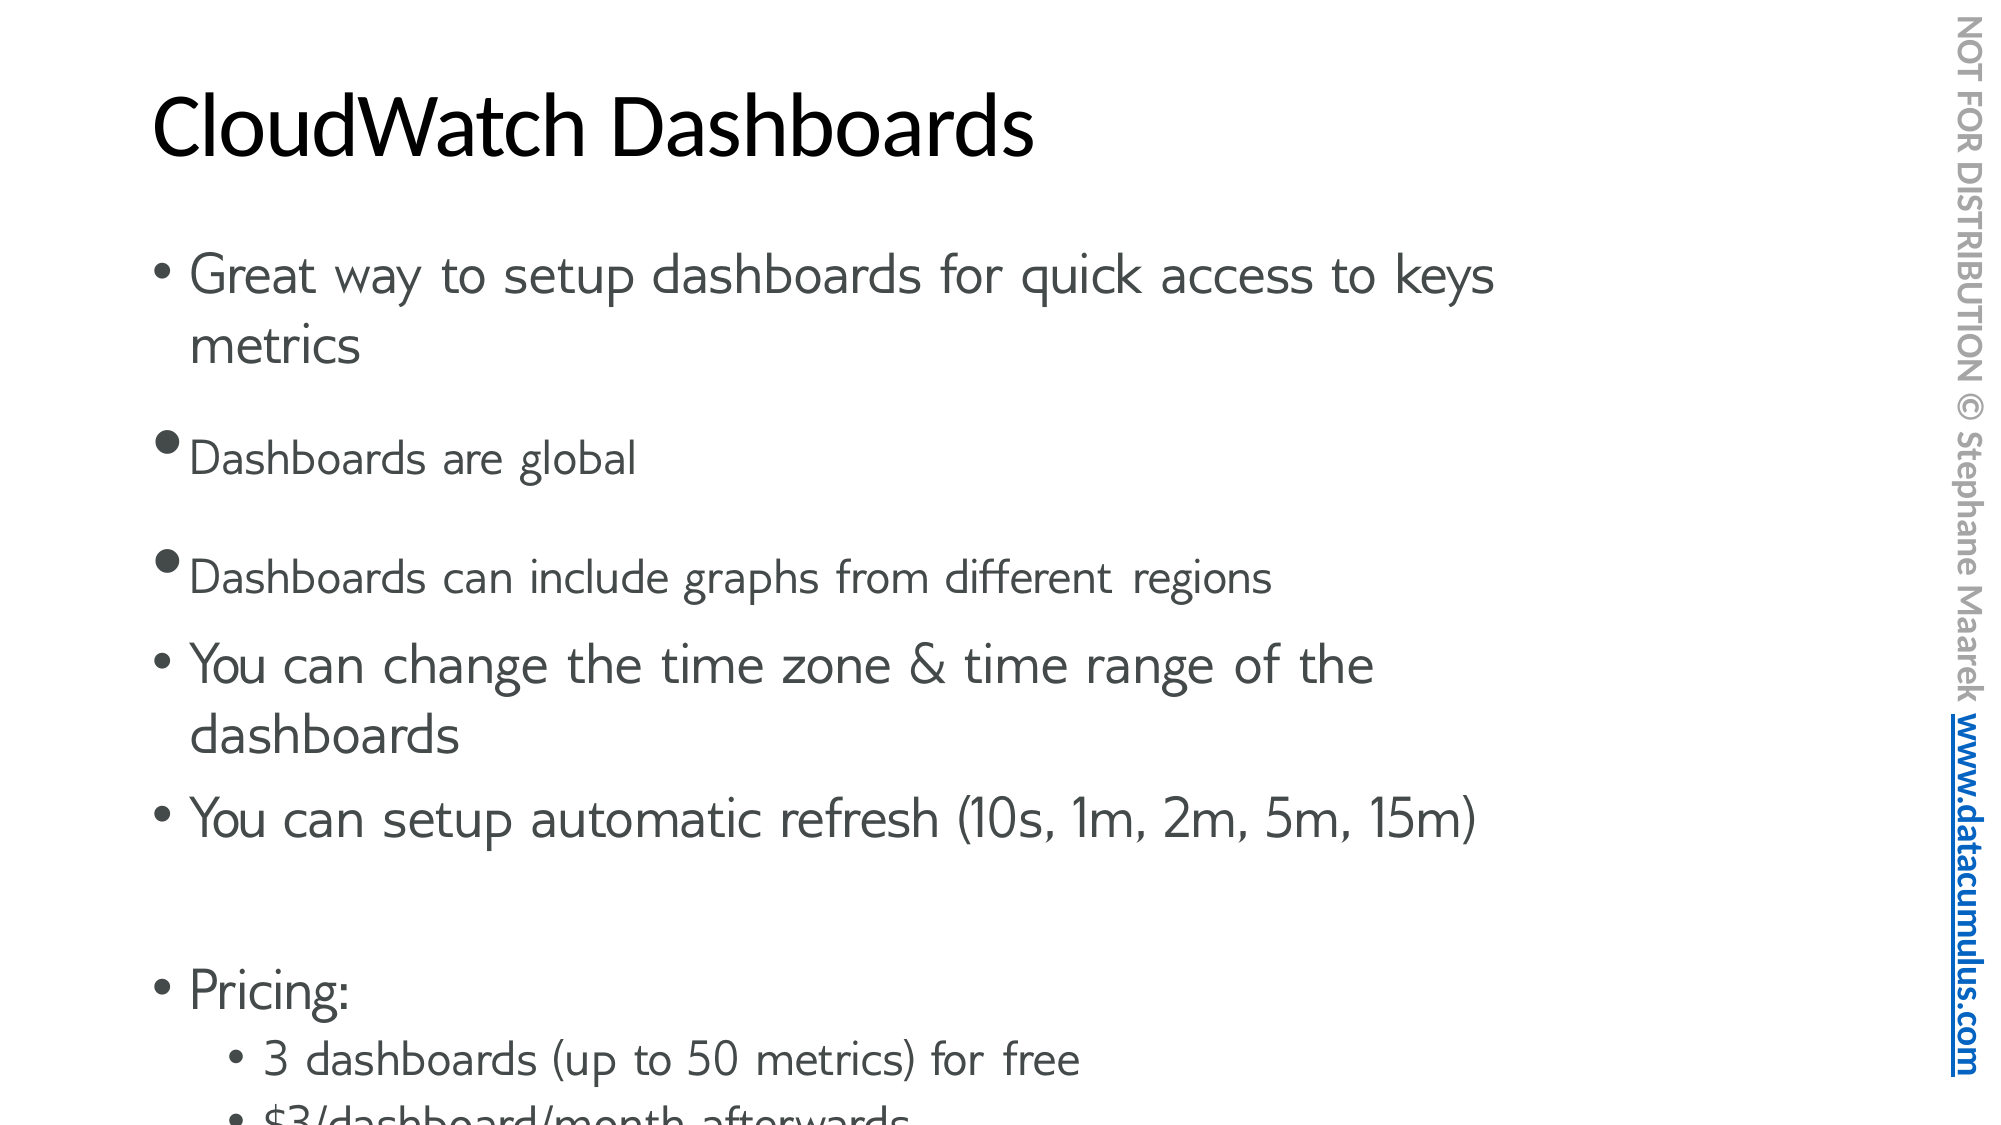

NOT FOR DISTRIBUTION © Stephane Maarek www.datacumulus.com
# CloudWatch Dashboards
Great way to setup dashboards for quick access to keys metrics
Dashboards are global
Dashboards can include graphs from different regions
You can change the time zone & time range of the dashboards
You can setup automatic refresh (10s, 1m, 2m, 5m, 15m)

Pricing:
3 dashboards (up to 50 metrics) for free
$3/dashboard/month afterwards
© Stephane Maarek